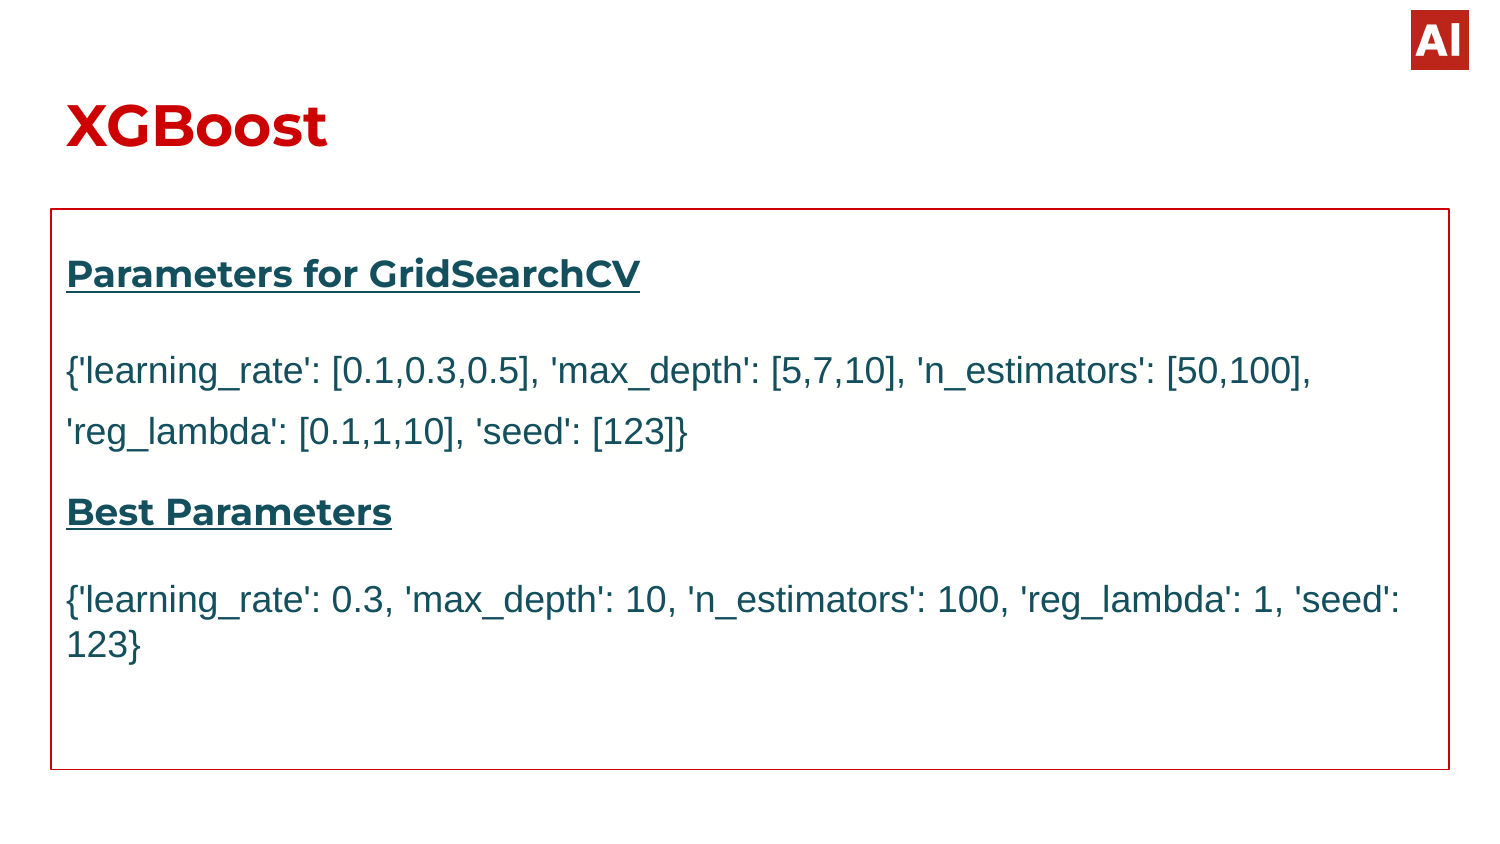

# XGBoost

Parameters for GridSearchCV

{'learning_rate': [0.1,0.3,0.5], 'max_depth': [5,7,10], 'n_estimators': [50,100], 'reg_lambda': [0.1,1,10], 'seed': [123]}

Best Parameters

{'learning_rate': 0.3, 'max_depth': 10, 'n_estimators': 100, 'reg_lambda': 1, 'seed': 123}